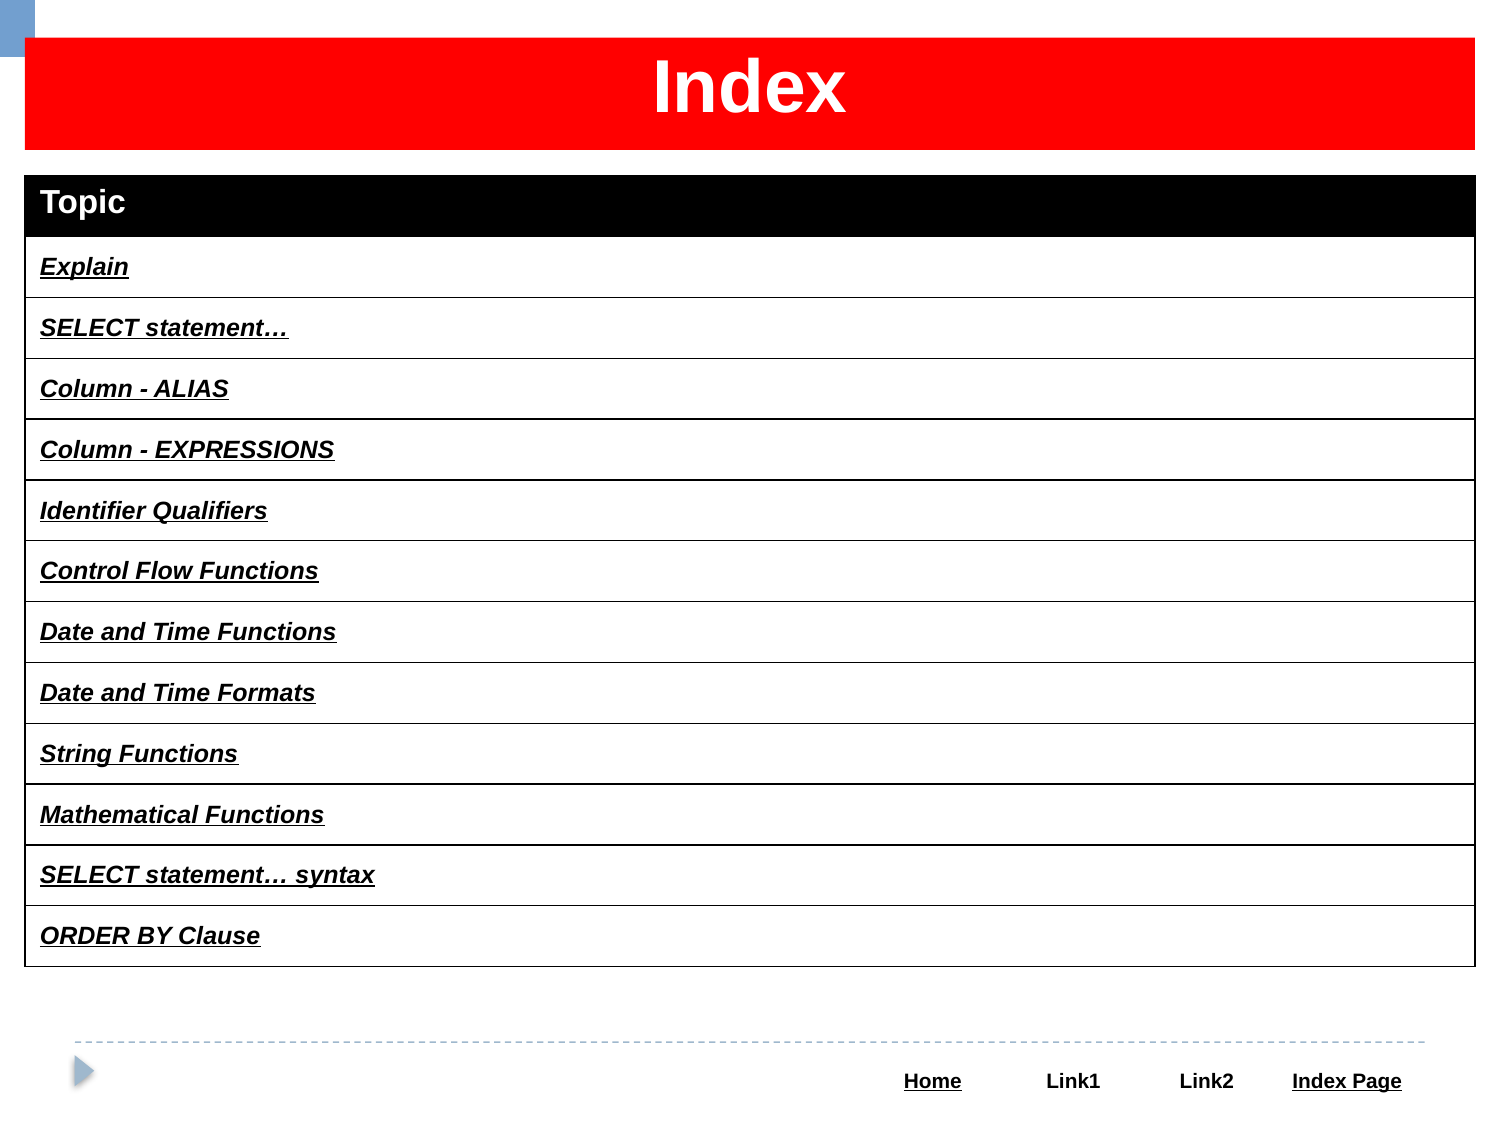

Index
| Topic |
| --- |
| Explain |
| SELECT statement… |
| Column - ALIAS |
| Column - EXPRESSIONS |
| Identifier Qualifiers |
| Control Flow Functions |
| Date and Time Functions |
| Date and Time Formats |
| String Functions |
| Mathematical Functions |
| SELECT statement… syntax |
| ORDER BY Clause |